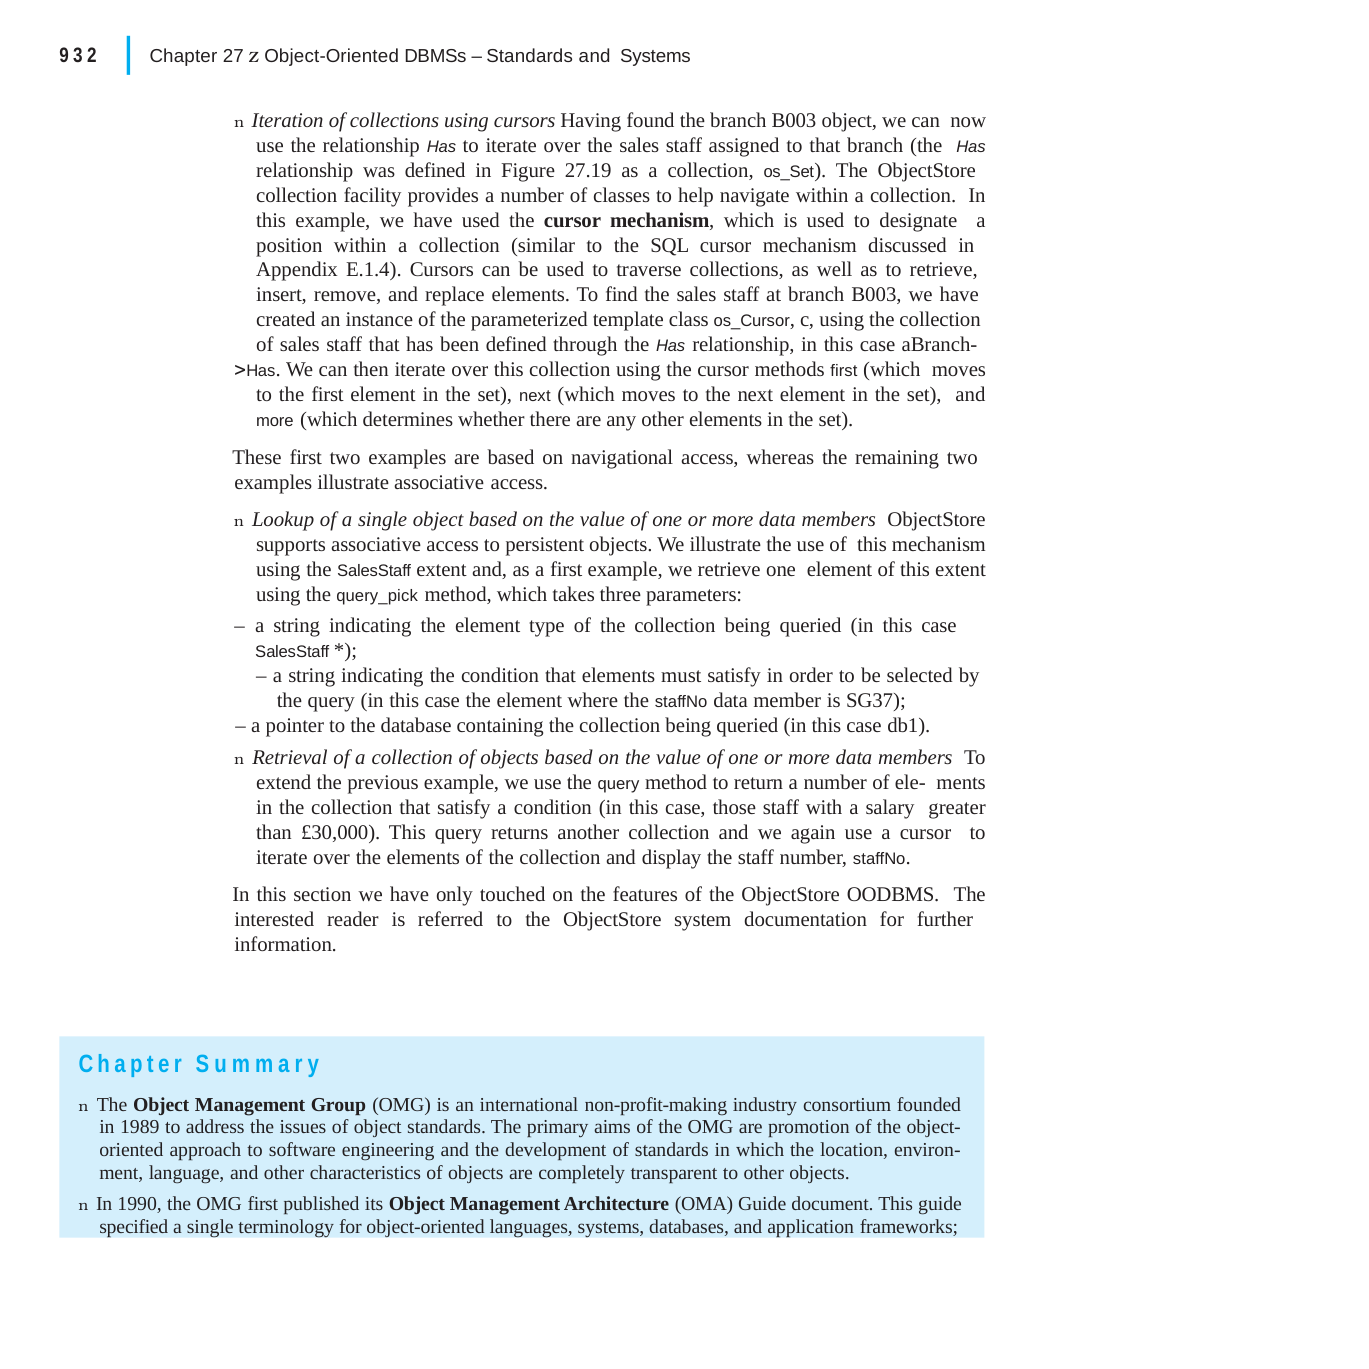

|
932
Chapter 27 z Object-Oriented DBMSs – Standards and Systems
n Iteration of collections using cursors Having found the branch B003 object, we can  now use the relationship Has to iterate over the sales staff assigned to that branch (the  Has relationship was defined in Figure 27.19 as a collection, os_Set). The ObjectStore  collection facility provides a number of classes to help navigate within a collection.  In this example, we have used the cursor mechanism, which is used to designate  a position within a collection (similar to the SQL cursor mechanism discussed in  Appendix E.1.4). Cursors can be used to traverse collections, as well as to retrieve,  insert, remove, and replace elements. To find the sales staff at branch B003, we have  created an instance of the parameterized template class os_Cursor, c, using the collection  of sales staff that has been defined through the Has relationship, in this case aBranch-
>Has. We can then iterate over this collection using the cursor methods first (which  moves to the first element in the set), next (which moves to the next element in the set),  and more (which determines whether there are any other elements in the set).
These first two examples are based on navigational access, whereas the remaining two  examples illustrate associative access.
n Lookup of a single object based on the value of one or more data members  ObjectStore supports associative access to persistent objects. We illustrate the use of  this mechanism using the SalesStaff extent and, as a first example, we retrieve one  element of this extent using the query_pick method, which takes three parameters:
– a string indicating the element type of the collection being queried (in this case
SalesStaff *);
– a string indicating the condition that elements must satisfy in order to be selected by  the query (in this case the element where the staffNo data member is SG37);
– a pointer to the database containing the collection being queried (in this case db1).
n Retrieval of a collection of objects based on the value of one or more data members  To extend the previous example, we use the query method to return a number of ele-  ments in the collection that satisfy a condition (in this case, those staff with a salary  greater than £30,000). This query returns another collection and we again use a cursor  to iterate over the elements of the collection and display the staff number, staffNo.
In this section we have only touched on the features of the ObjectStore OODBMS.  The interested reader is referred to the ObjectStore system documentation for further  information.
Chapter Summary
n The Object Management Group (OMG) is an international non-profit-making industry consortium founded  in 1989 to address the issues of object standards. The primary aims of the OMG are promotion of the object-  oriented approach to software engineering and the development of standards in which the location, environ-  ment, language, and other characteristics of objects are completely transparent to other objects.
n In 1990, the OMG first published its Object Management Architecture (OMA) Guide document. This guide  specified a single terminology for object-oriented languages, systems, databases, and application frameworks;